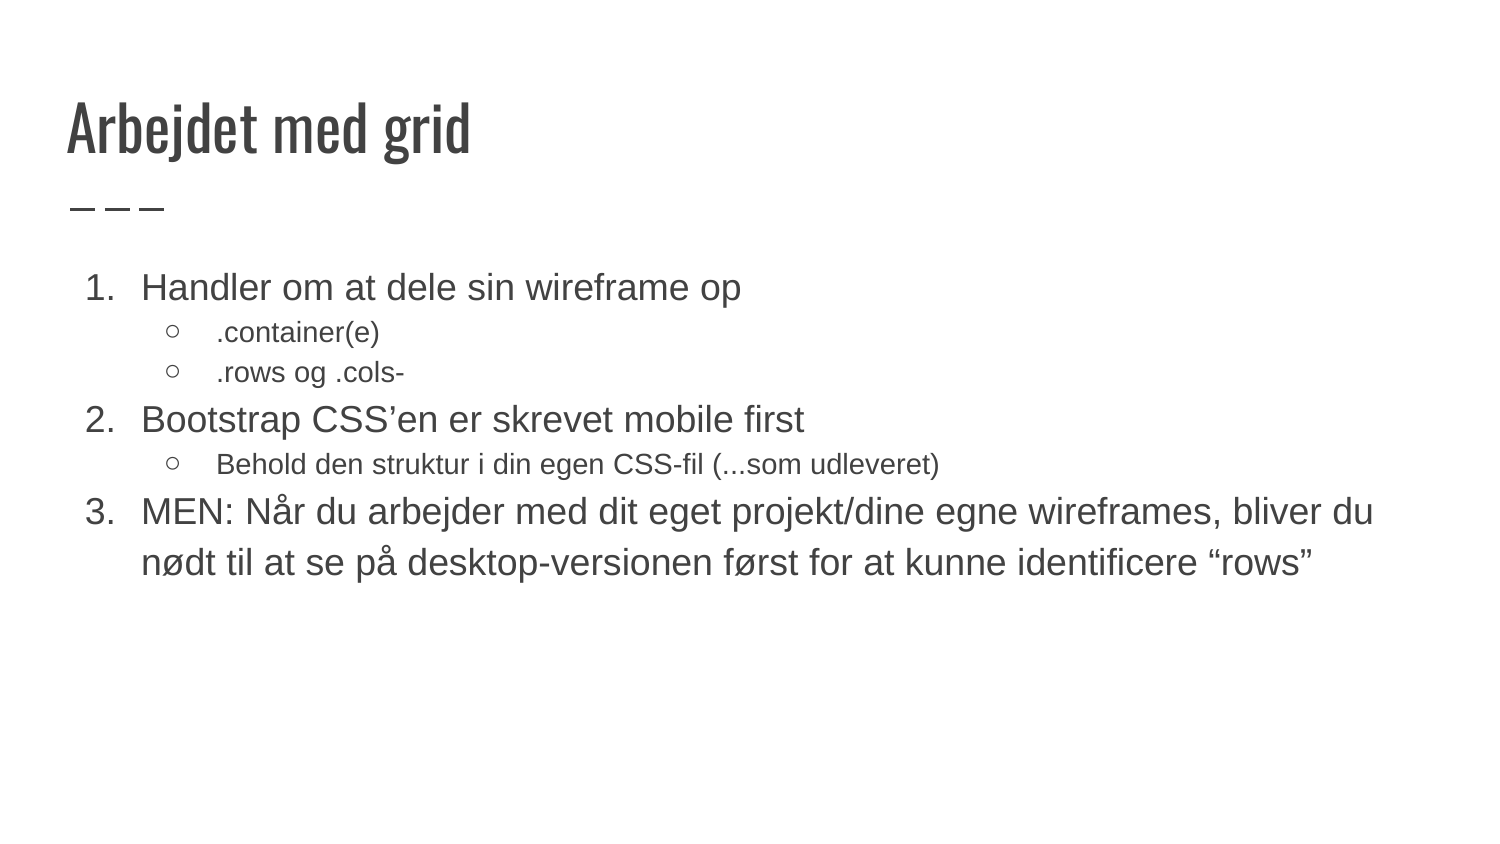

# Arbejdet med grid
Handler om at dele sin wireframe op
.container(e)
.rows og .cols-
Bootstrap CSS’en er skrevet mobile first
Behold den struktur i din egen CSS-fil (...som udleveret)
MEN: Når du arbejder med dit eget projekt/dine egne wireframes, bliver du nødt til at se på desktop-versionen først for at kunne identificere “rows”